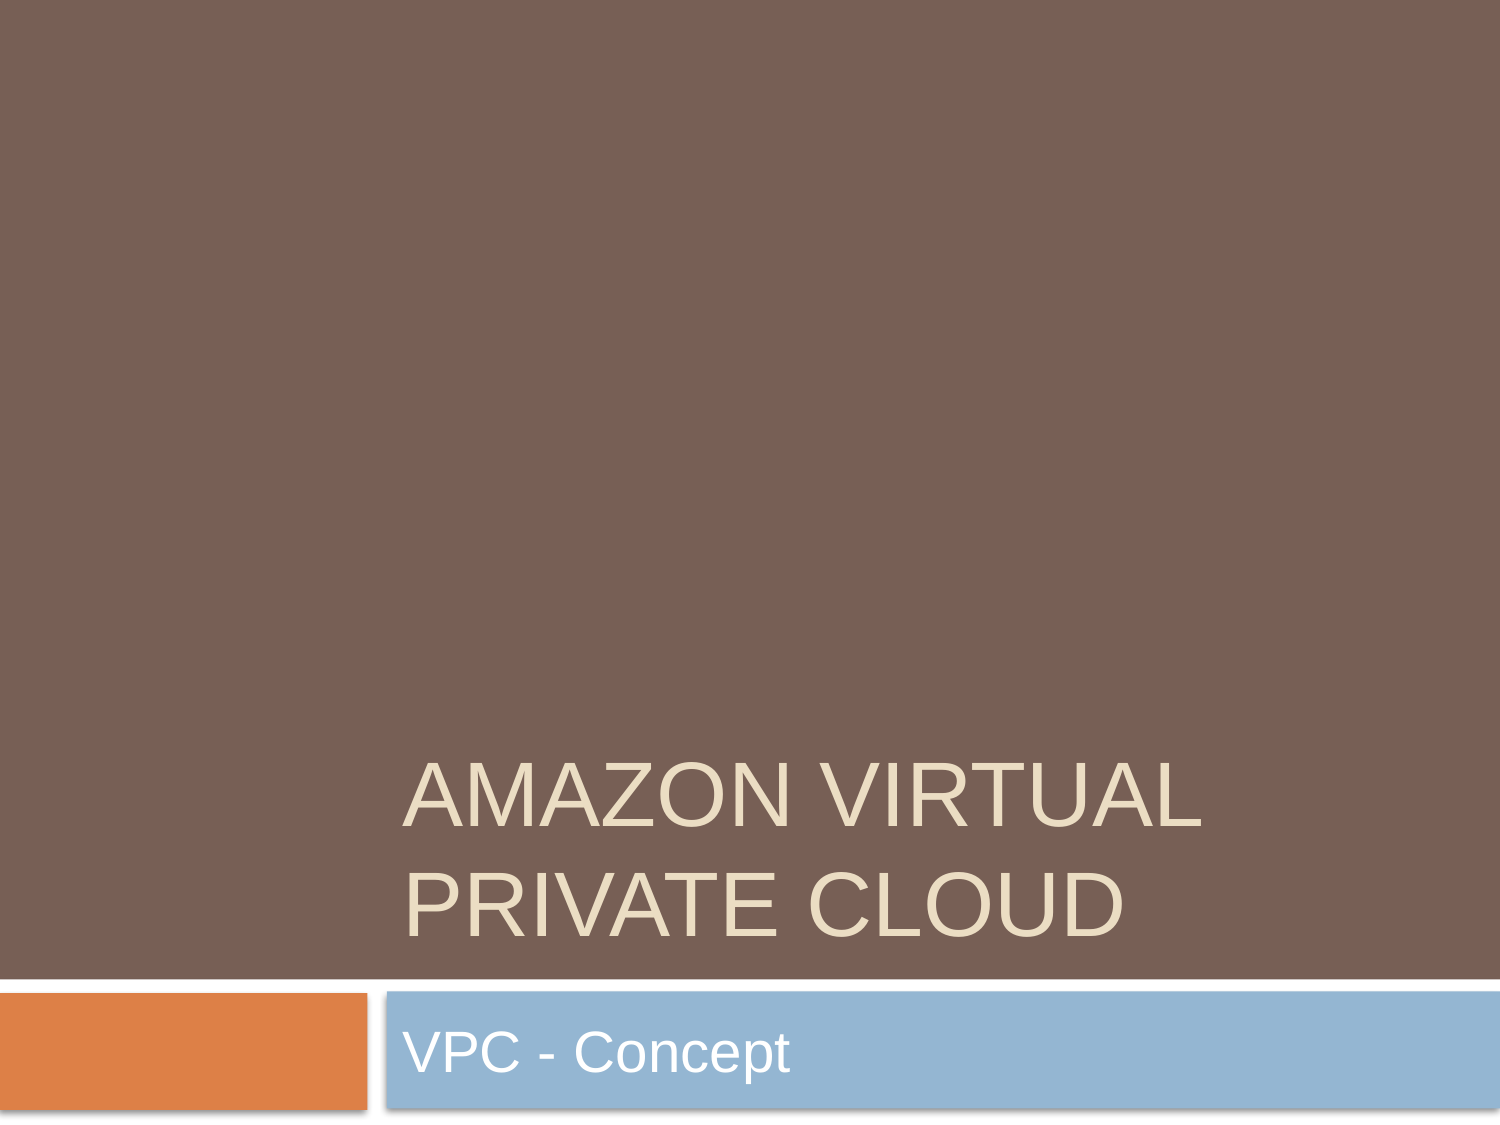

# Amazon Virtual Private Cloud
VPC - Concept